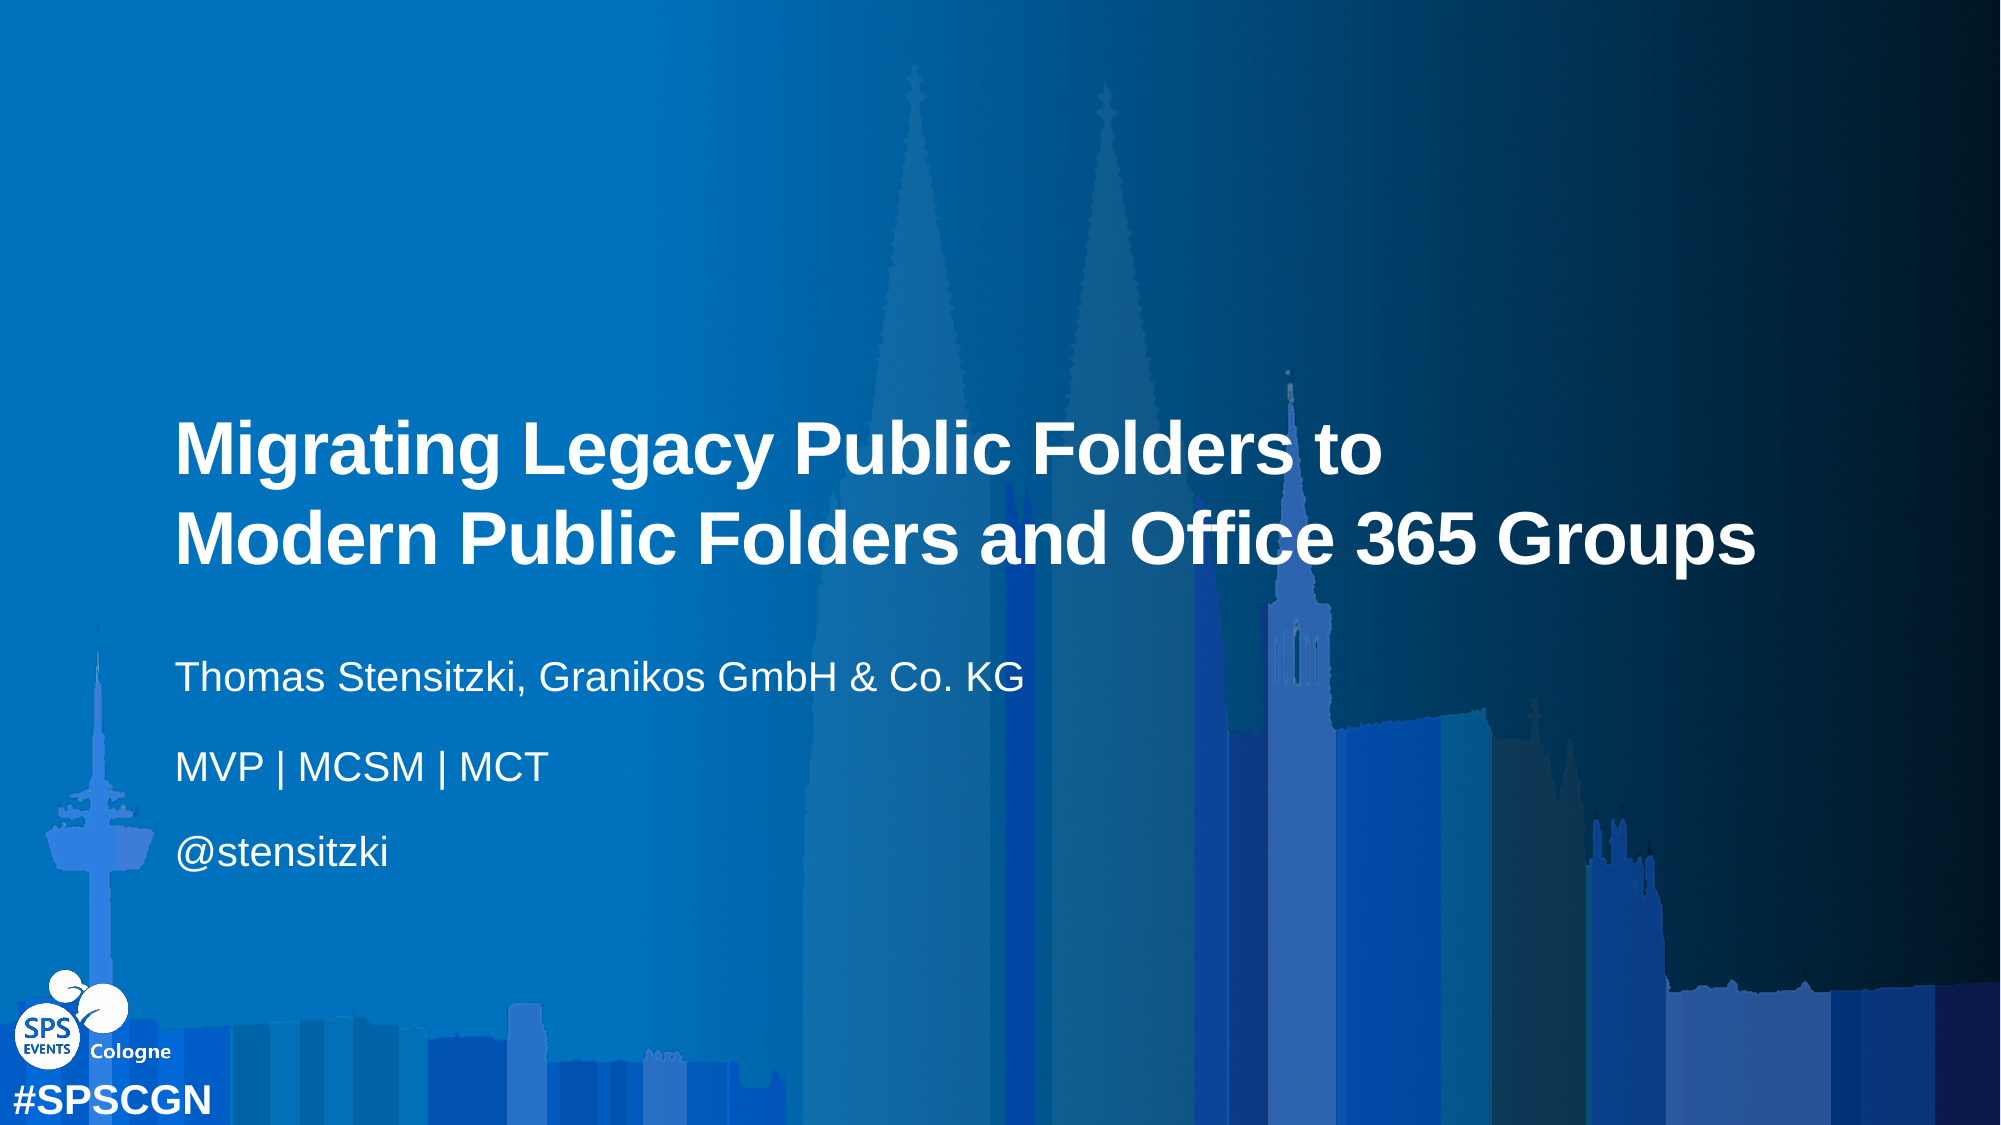

# Migrating Legacy Public Folders to Modern Public Folders and Office 365 Groups
Thomas Stensitzki, Granikos GmbH & Co. KG
MVP | MCSM | MCT
@stensitzki